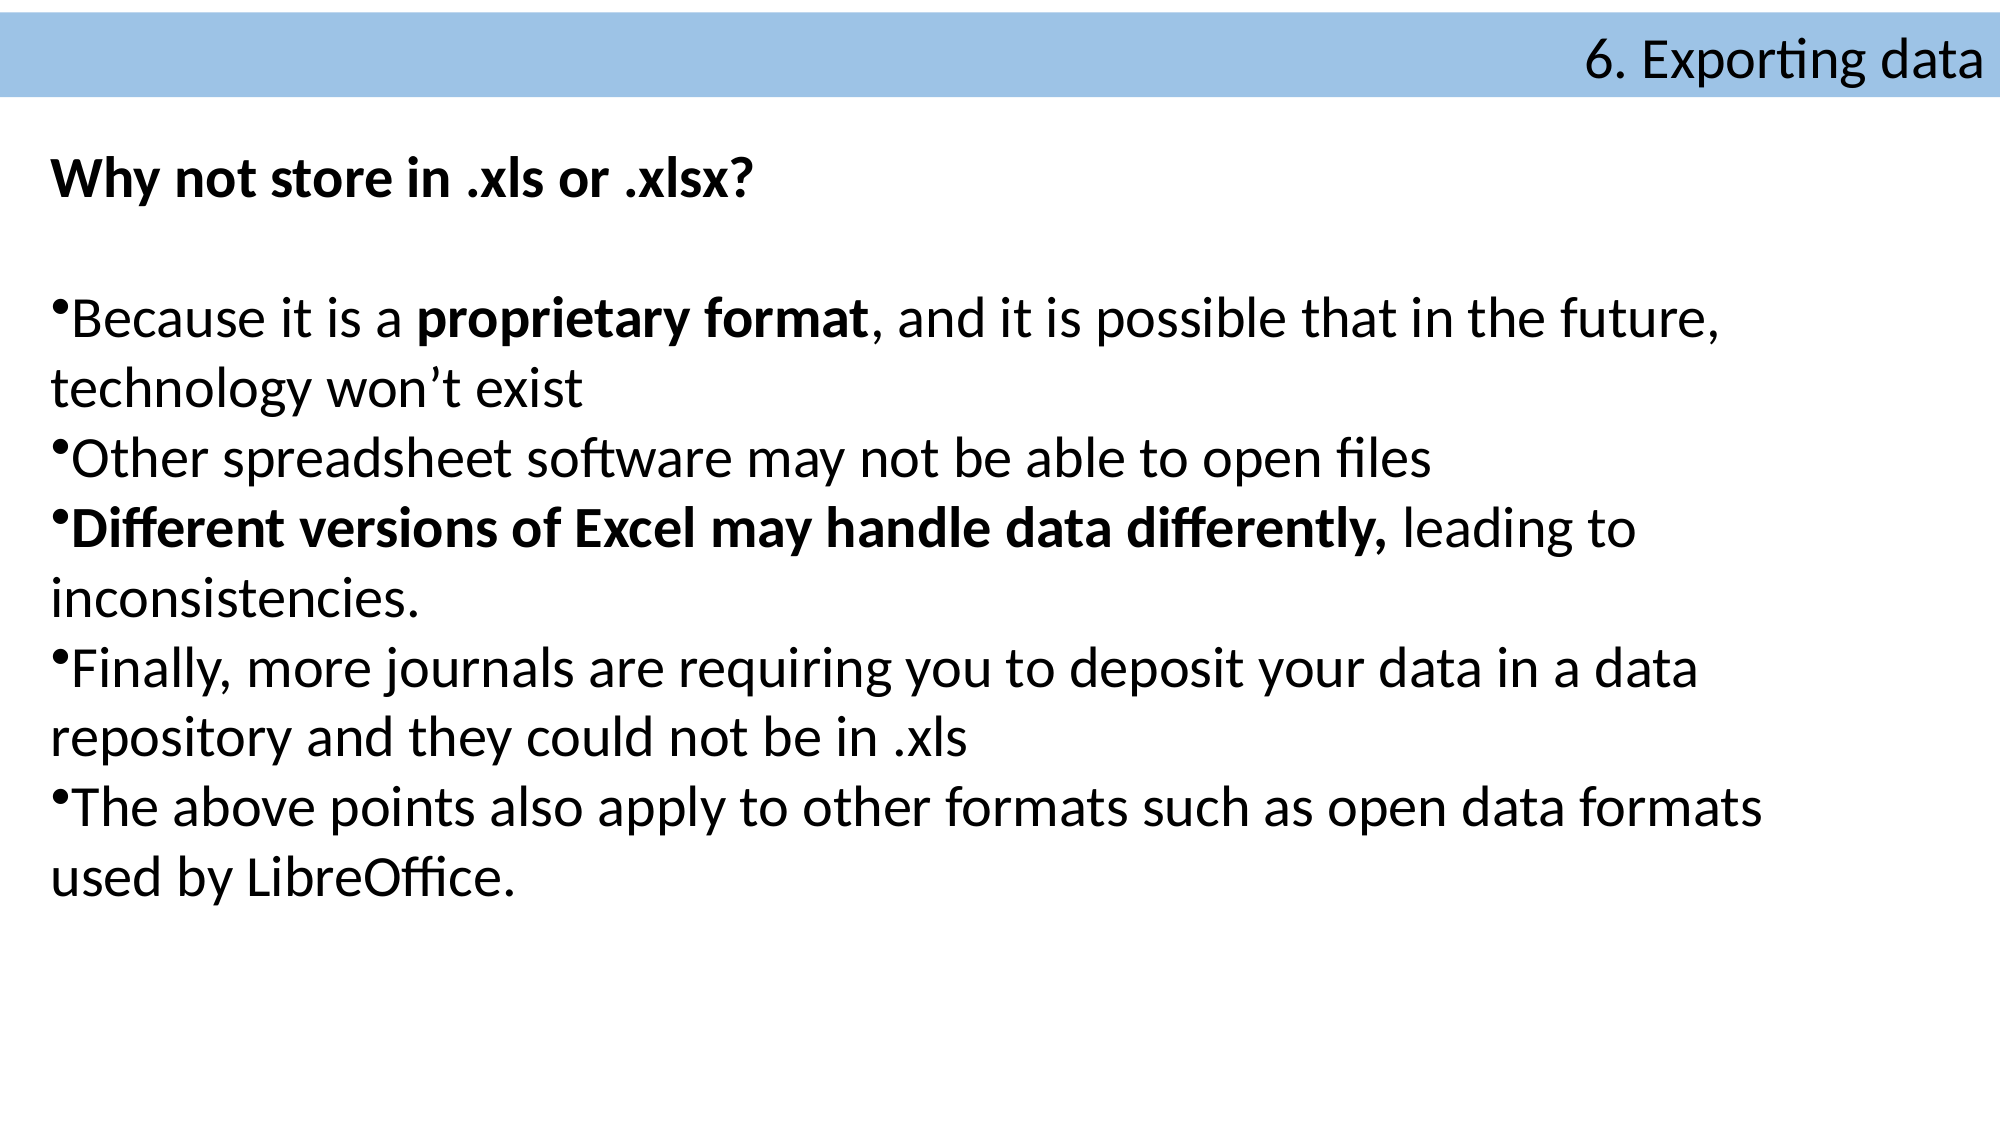

6. Exporting data
Why not store in .xls or .xlsx?

Because it is a proprietary format, and it is possible that in the future, technology won’t exist
Other spreadsheet software may not be able to open files
Different versions of Excel may handle data differently, leading to inconsistencies.
Finally, more journals are requiring you to deposit your data in a data repository and they could not be in .xls
The above points also apply to other formats such as open data formats used by LibreOffice.